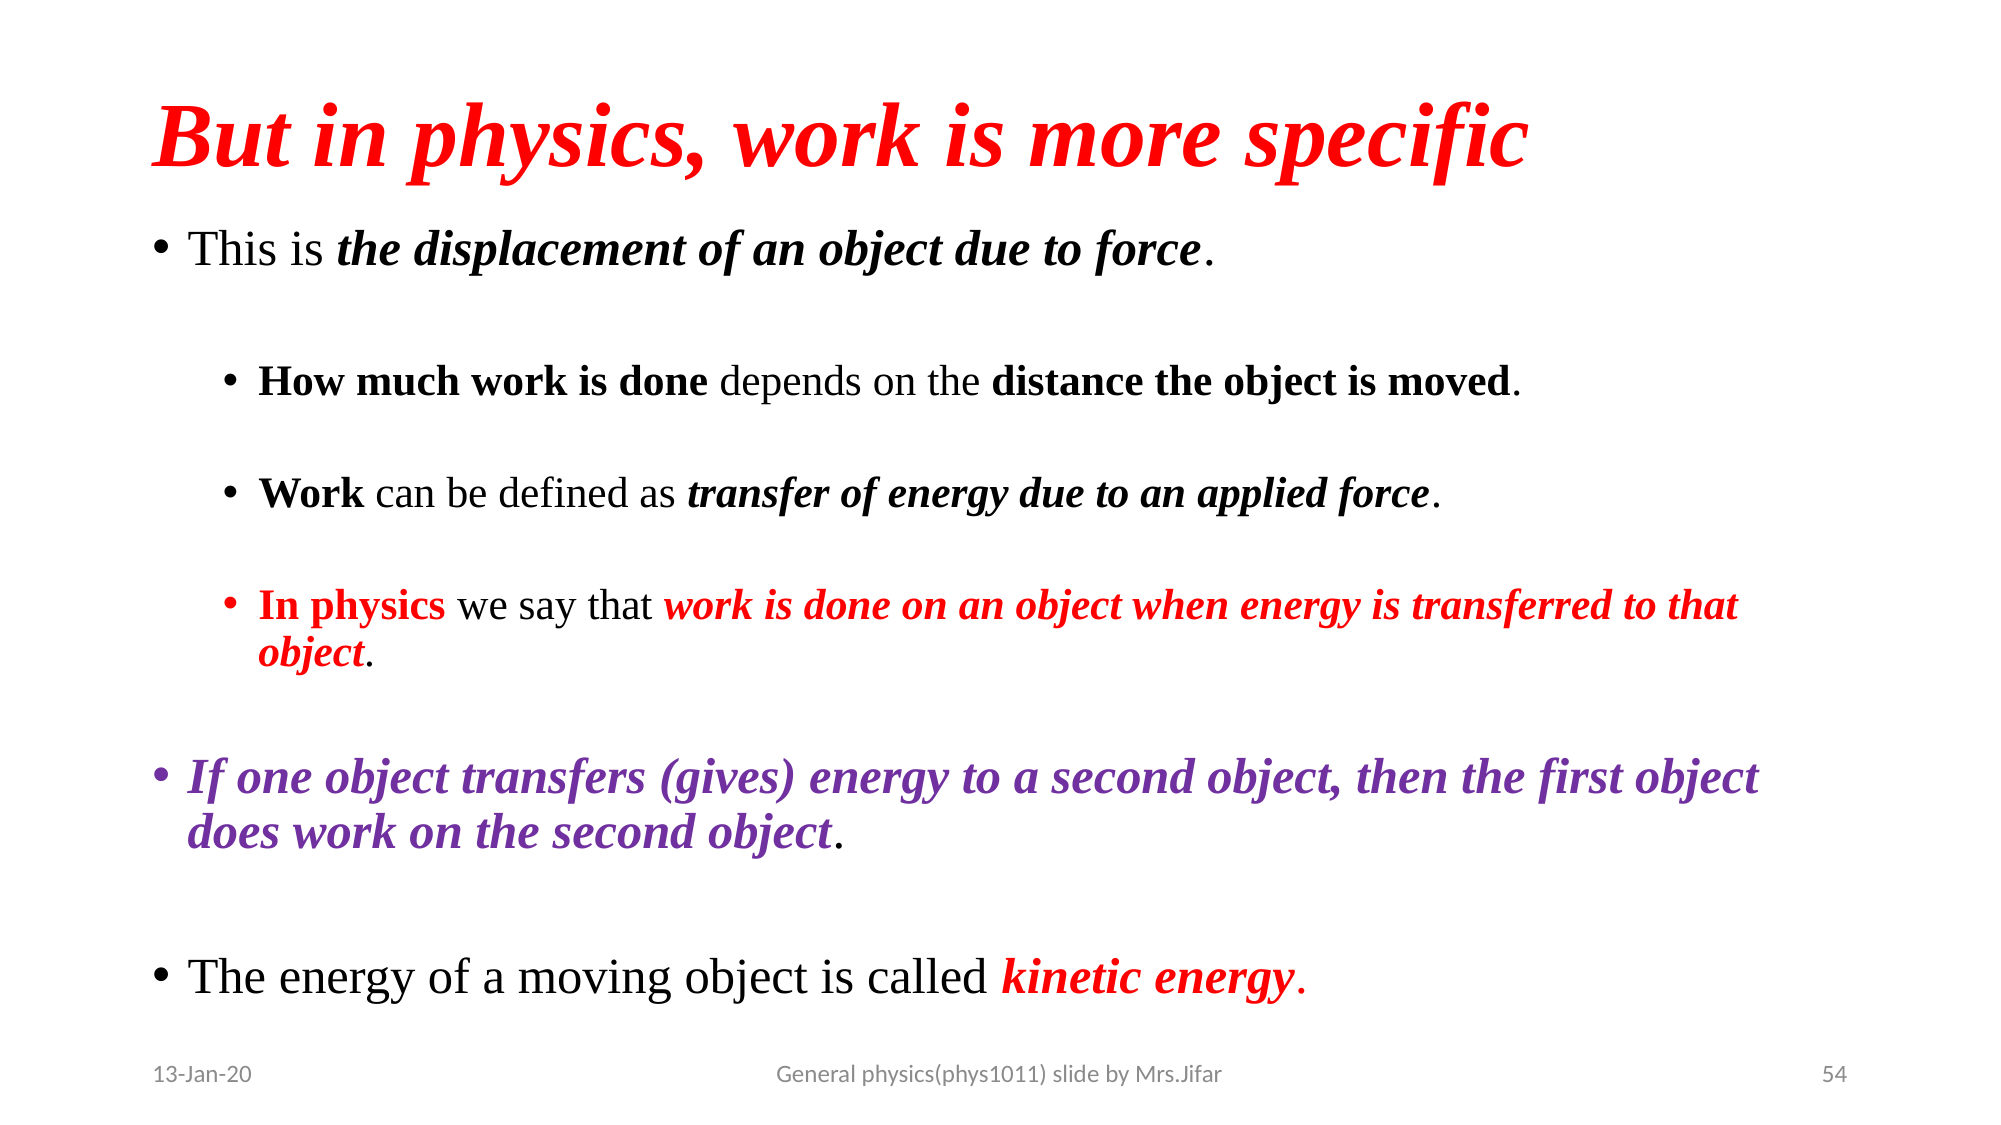

# But in physics, work is more specific
This is the displacement of an object due to force.

How much work is done depends on the distance the object is moved.

Work can be defined as transfer of energy due to an applied force.

In physics we say that work is done on an object when energy is transferred to that object.

If one object transfers (gives) energy to a second object, then the first object does work on the second object.

The energy of a moving object is called kinetic energy.

13-Jan-20
General physics(phys1011) slide by Mrs.Jifar
54